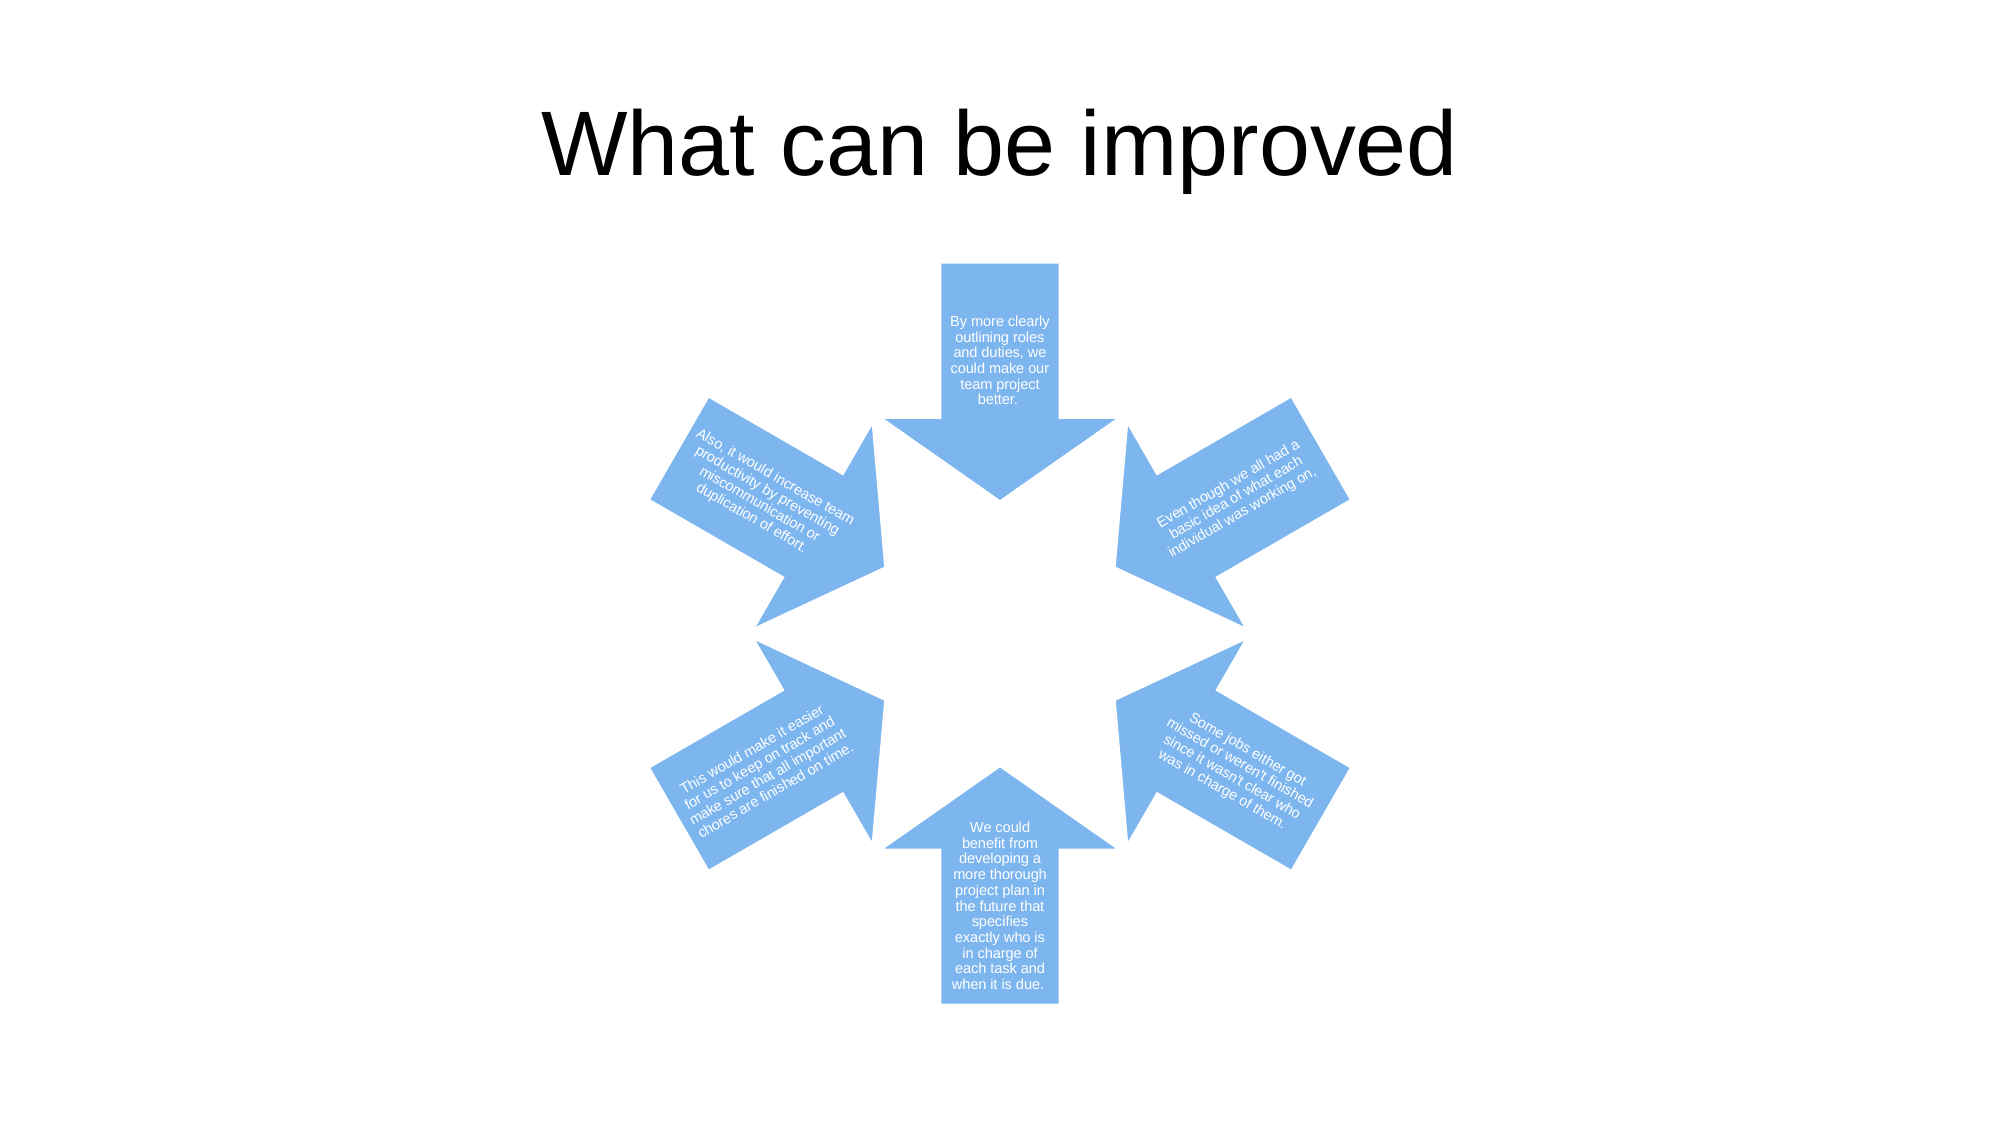

# What can be improved
By more clearly outlining roles and duties, we could make our team project better.
Even though we all had a basic idea of what each individual was working on,
Some jobs either got missed or weren't finished since it wasn't clear who was in charge of them.
We could benefit from developing a more thorough project plan in the future that specifies exactly who is in charge of each task and when it is due.
This would make it easier for us to keep on track and make sure that all important chores are finished on time.
Also, it would increase team productivity by preventing miscommunication or duplication of effort.